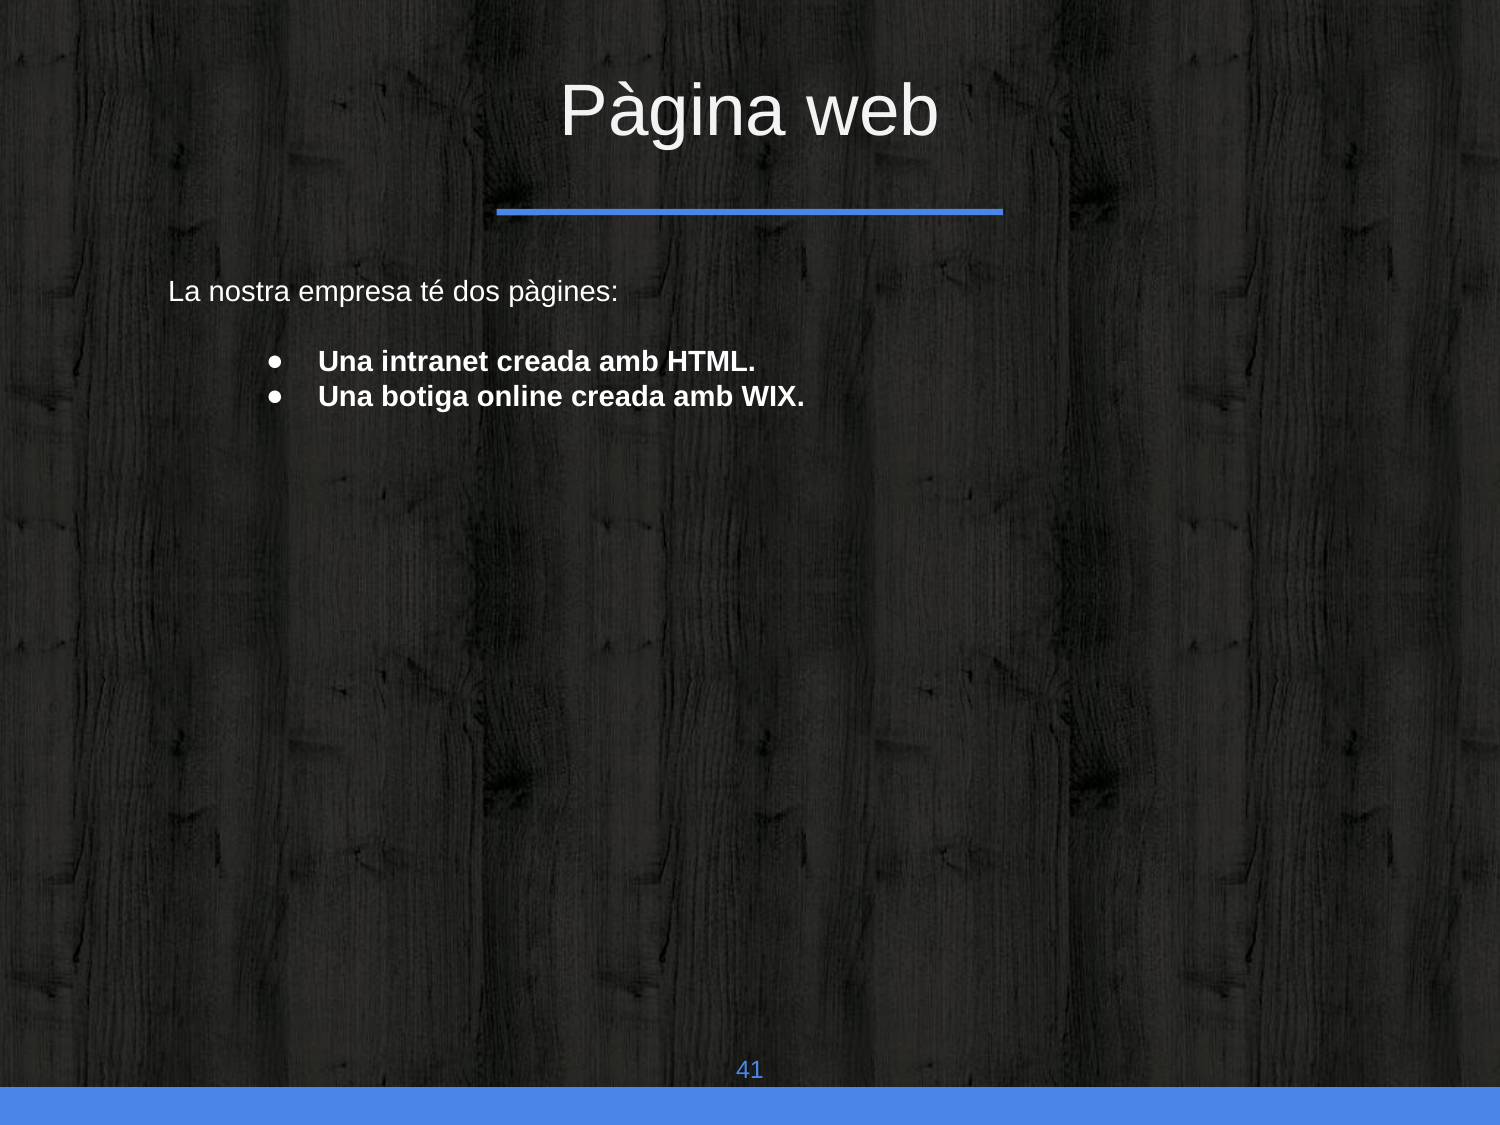

# Pàgina web
La nostra empresa té dos pàgines:

Una intranet creada amb HTML.
Una botiga online creada amb WIX.
41